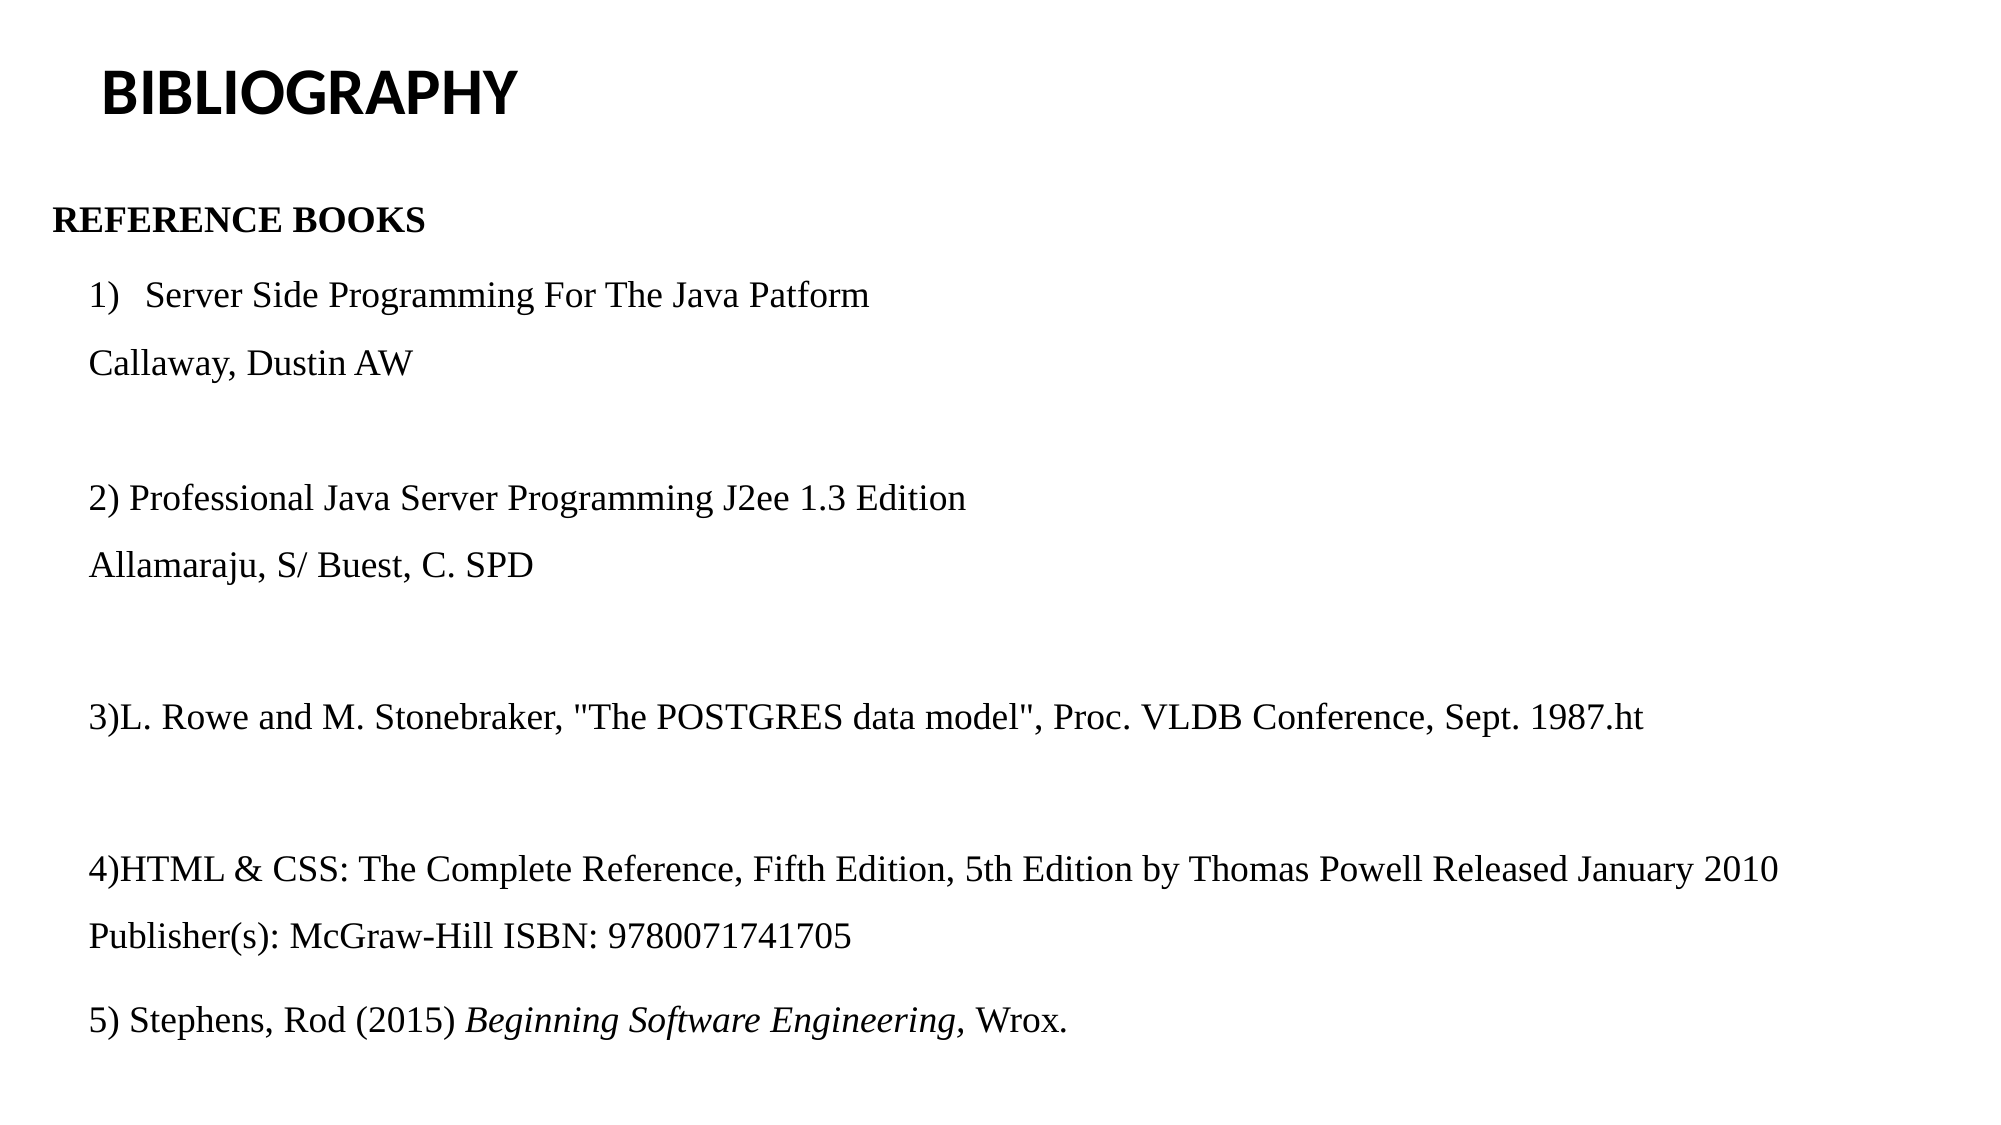

BIBLIOGRAPHY
REFERENCE BOOKS
Server Side Programming For The Java Patform
Callaway, Dustin AW

2) Professional Java Server Programming J2ee 1.3 Edition
Allamaraju, S/ Buest, C. SPD

3)L. Rowe and M. Stonebraker, "The POSTGRES data model", Proc. VLDB Conference, Sept. 1987.ht

4)HTML & CSS: The Complete Reference, Fifth Edition, 5th Edition by Thomas Powell Released January 2010 Publisher(s): McGraw-Hill ISBN: 9780071741705
5) Stephens, Rod (2015) Beginning Software Engineering, Wrox.